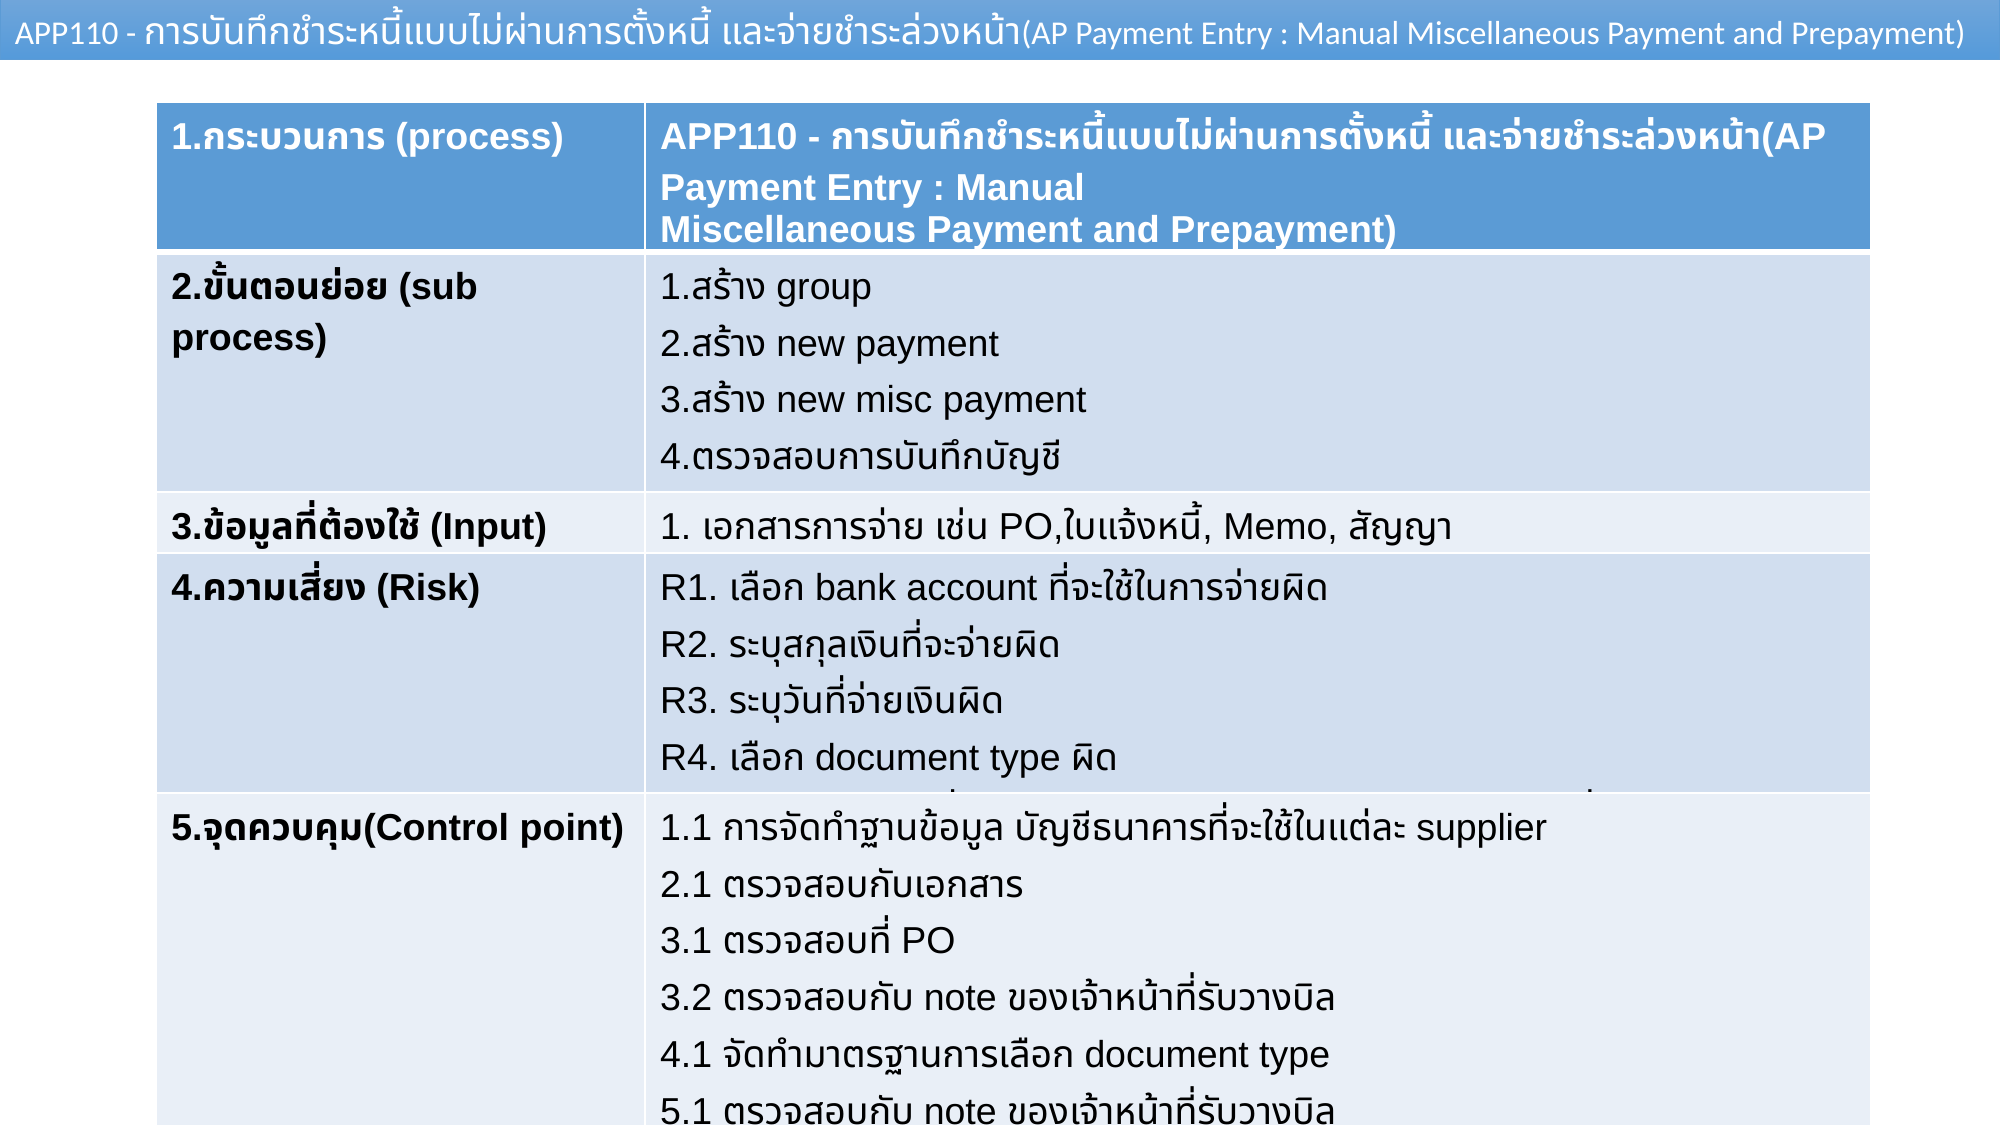

| 1.กระบวนการ (process) | APP110 - การบันทึกชำระหนี้แบบไม่ผ่านการตั้งหนี้ และจ่ายชำระล่วงหน้า(AP Payment Entry : Manual Miscellaneous Payment and Prepayment) |
| --- | --- |
| 2.ขั้นตอนย่อย (sub process) | 1.สร้าง group 2.สร้าง new payment 3.สร้าง new misc payment 4.ตรวจสอบการบันทึกบัญชี 5.การบันทึกบัญชี (post) |
| 3.ข้อมูลที่ต้องใช้ (Input) | 1. เอกสารการจ่าย เช่น PO,ใบแจ้งหนี้, Memo, สัญญา |
| 4.ความเสี่ยง (Risk) | R1. เลือก bank account ที่จะใช้ในการจ่ายผิด R2. ระบุสกุลเงินที่จะจ่ายผิด R3. ระบุวันที่จ่ายเงินผิด R4. เลือก document type ผิด R5. ระบุจำนวนเงินที่จะจ่ายผิด (VAT, Non-VAT,การหักภาษี ณ ที่จ่าย) |
| 5.จุดควบคุม(Control point) | 1.1 การจัดทำฐานข้อมูล บัญชีธนาคารที่จะใช้ในแต่ละ supplier 2.1 ตรวจสอบกับเอกสาร 3.1 ตรวจสอบที่ PO 3.2 ตรวจสอบกับ note ของเจ้าหน้าที่รับวางบิล 4.1 จัดทำมาตรฐานการเลือก document type 5.1 ตรวจสอบกับ note ของเจ้าหน้าที่รับวางบิล 5.2 จัดทำมาตรฐานการคำนวณยอดเงินที่ต้องจ่าย (ค่าแรง/ค่าบริการ/ค่าเช่า/ค่าสินค้า) |